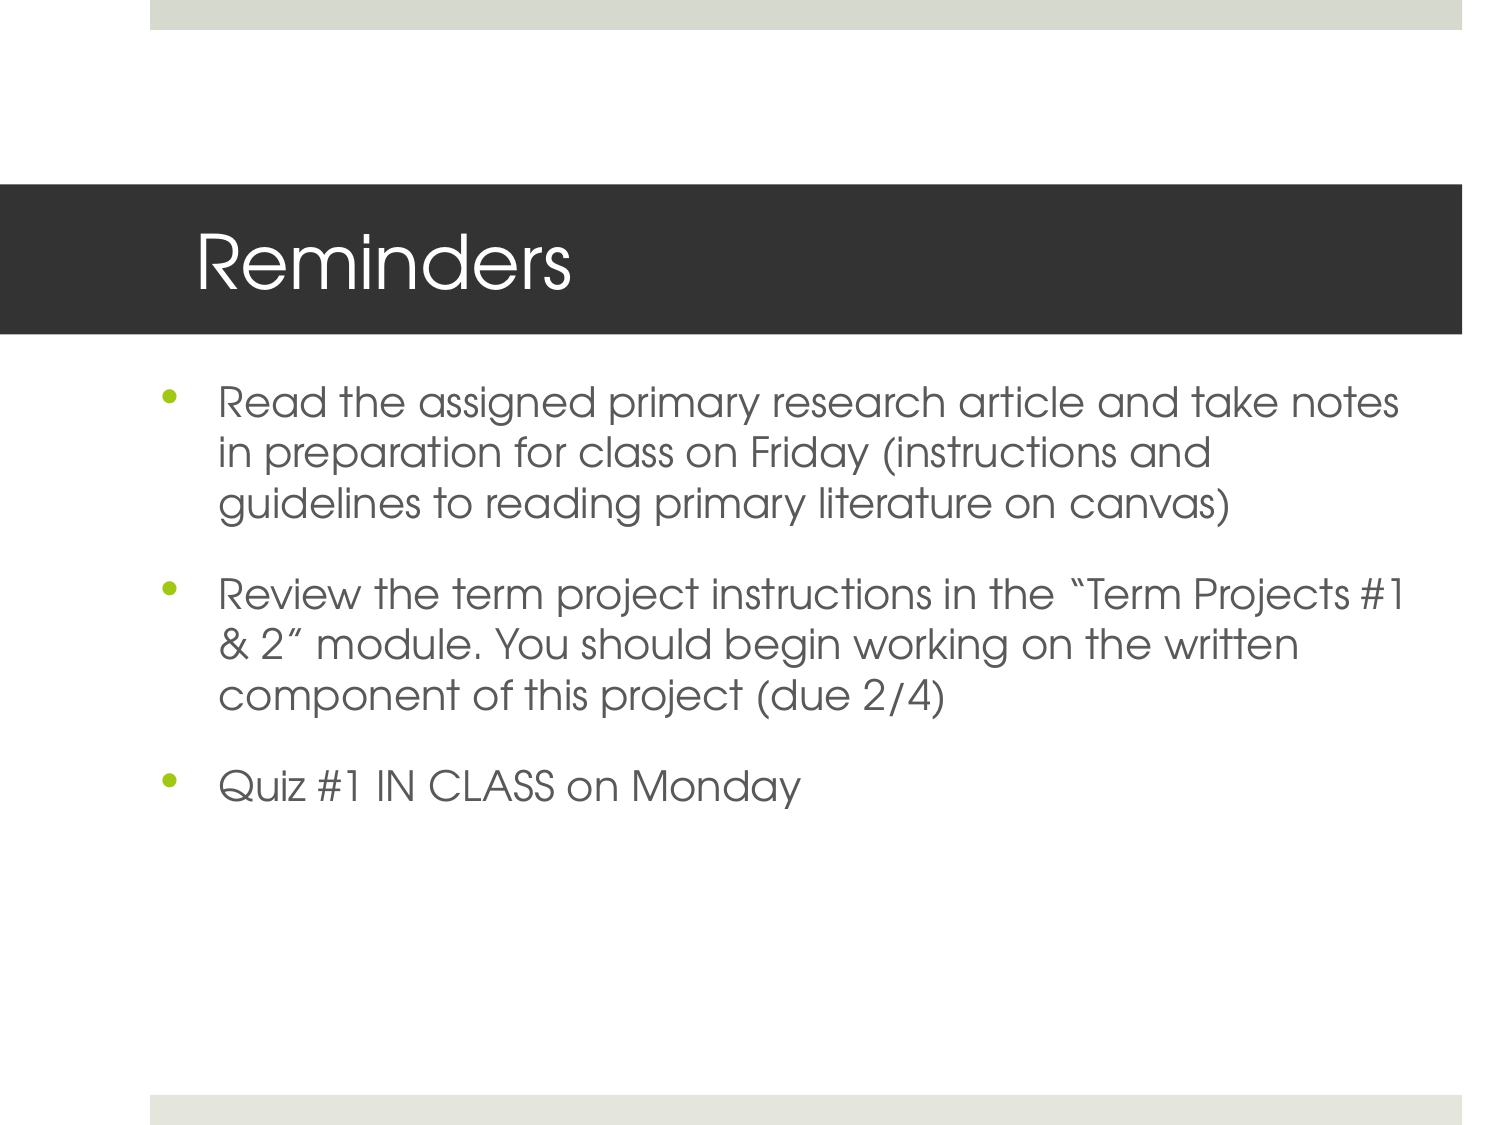

# Reminders
Read the assigned primary research article and take notes in preparation for class on Friday (instructions and guidelines to reading primary literature on canvas)
Review the term project instructions in the “Term Projects #1 & 2” module. You should begin working on the written component of this project (due 2/4)
Quiz #1 IN CLASS on Monday